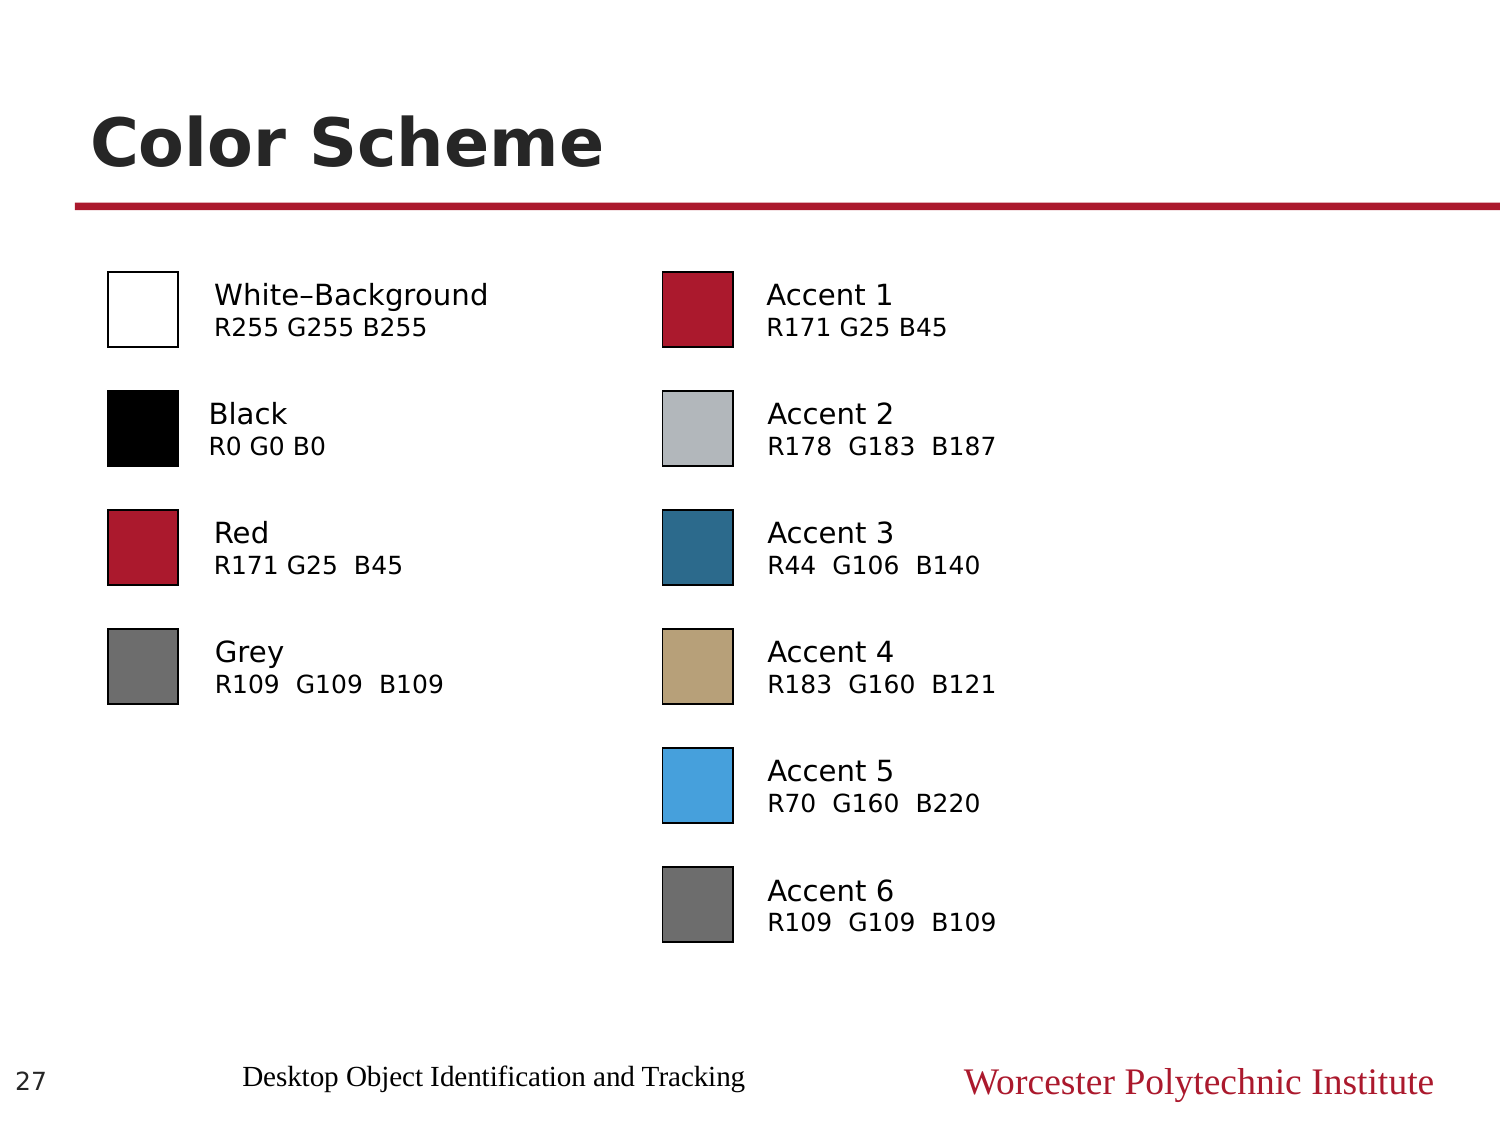

# Color Scheme
Accent 1
R171 G25 B45
White–Background
R255 G255 B255

Accent 2
R178  G183  B187

Black
R0 G0 B0

Red
R171 G25  B45
Accent 3
R44  G106  B140

Grey
R109  G109  B109
Accent 4
R183  G160  B121

Accent 5
R70  G160  B220

Accent 6
R109  G109  B109

27
Desktop Object Identification and Tracking